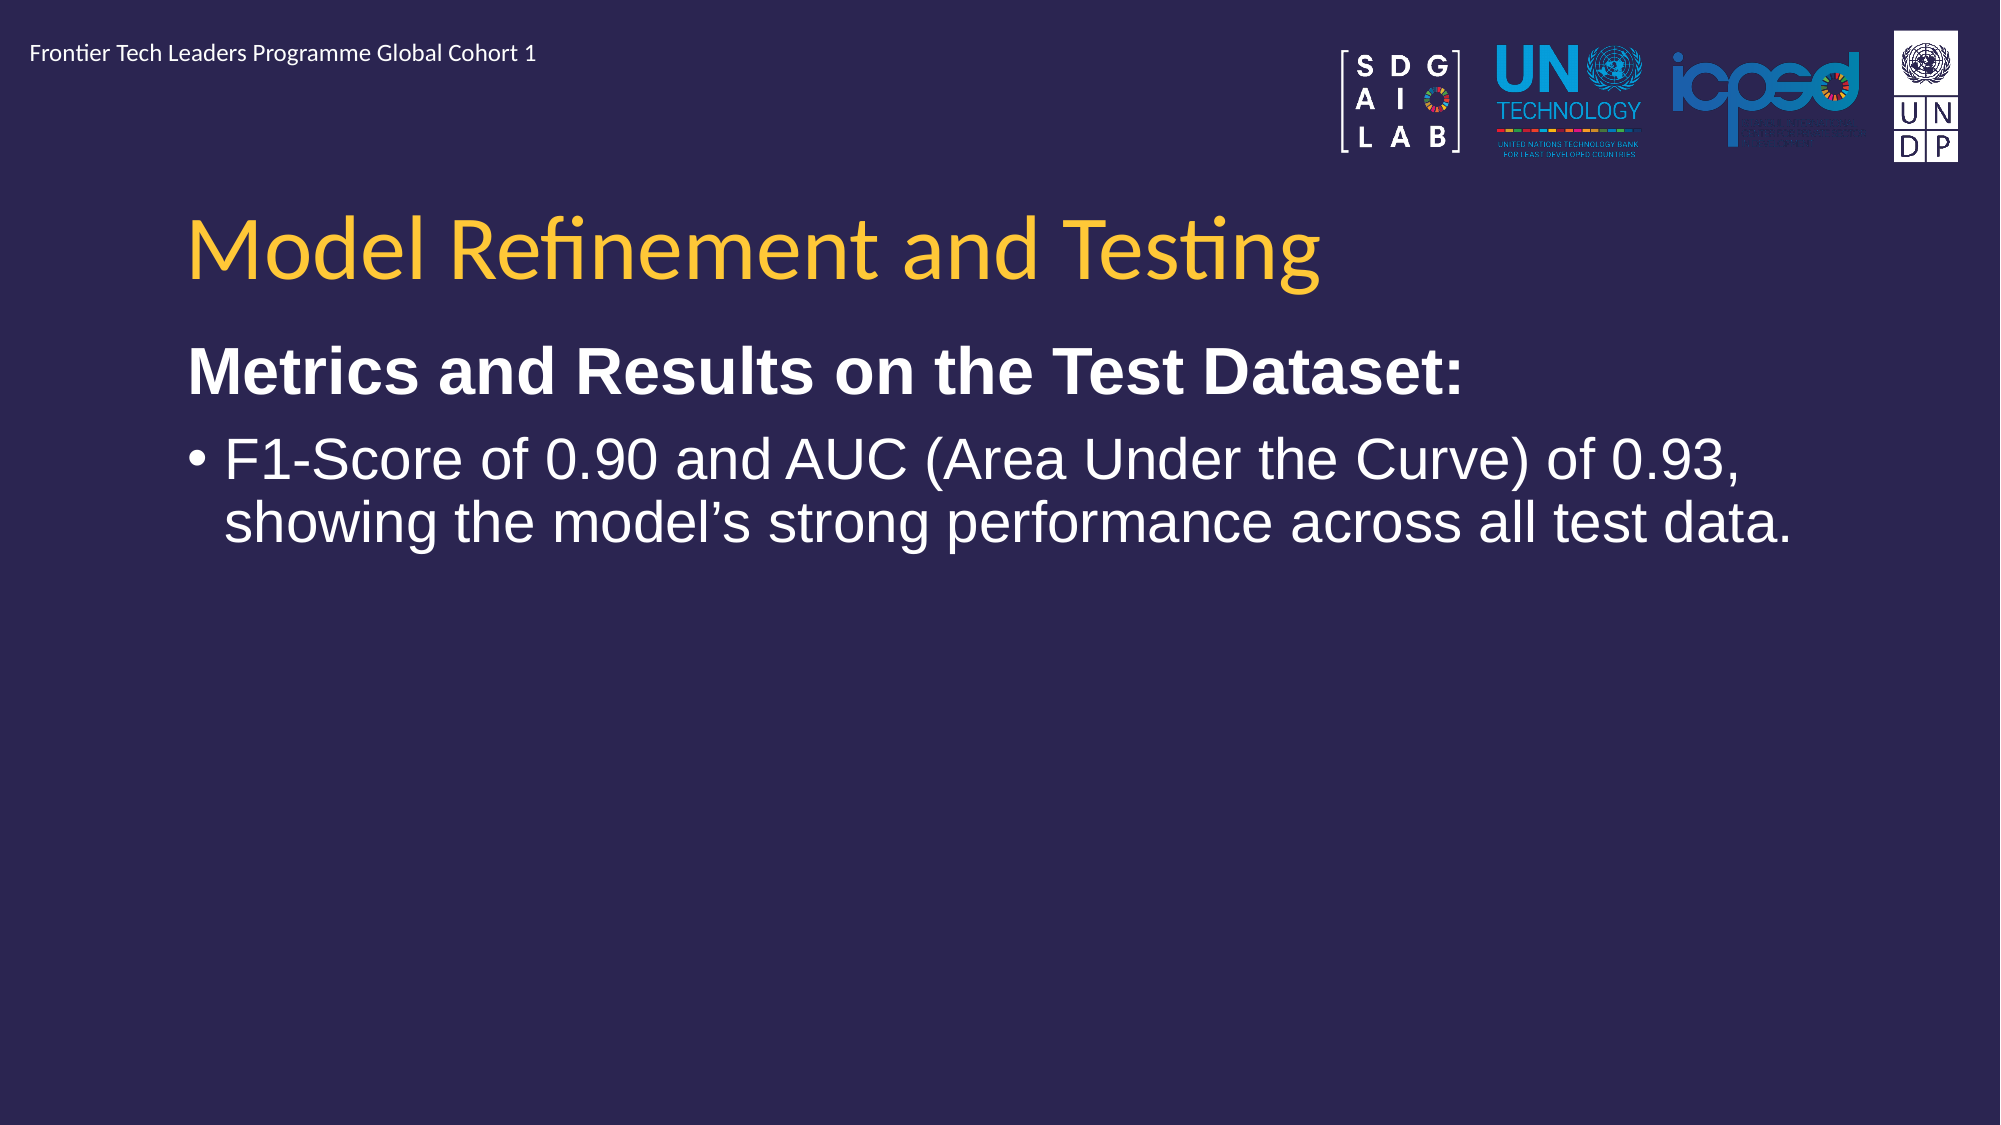

Frontier Tech Leaders Programme Global Cohort 1
# Model Refinement and Testing
Metrics and Results on the Test Dataset:
F1-Score of 0.90 and AUC (Area Under the Curve) of 0.93, showing the model’s strong performance across all test data.